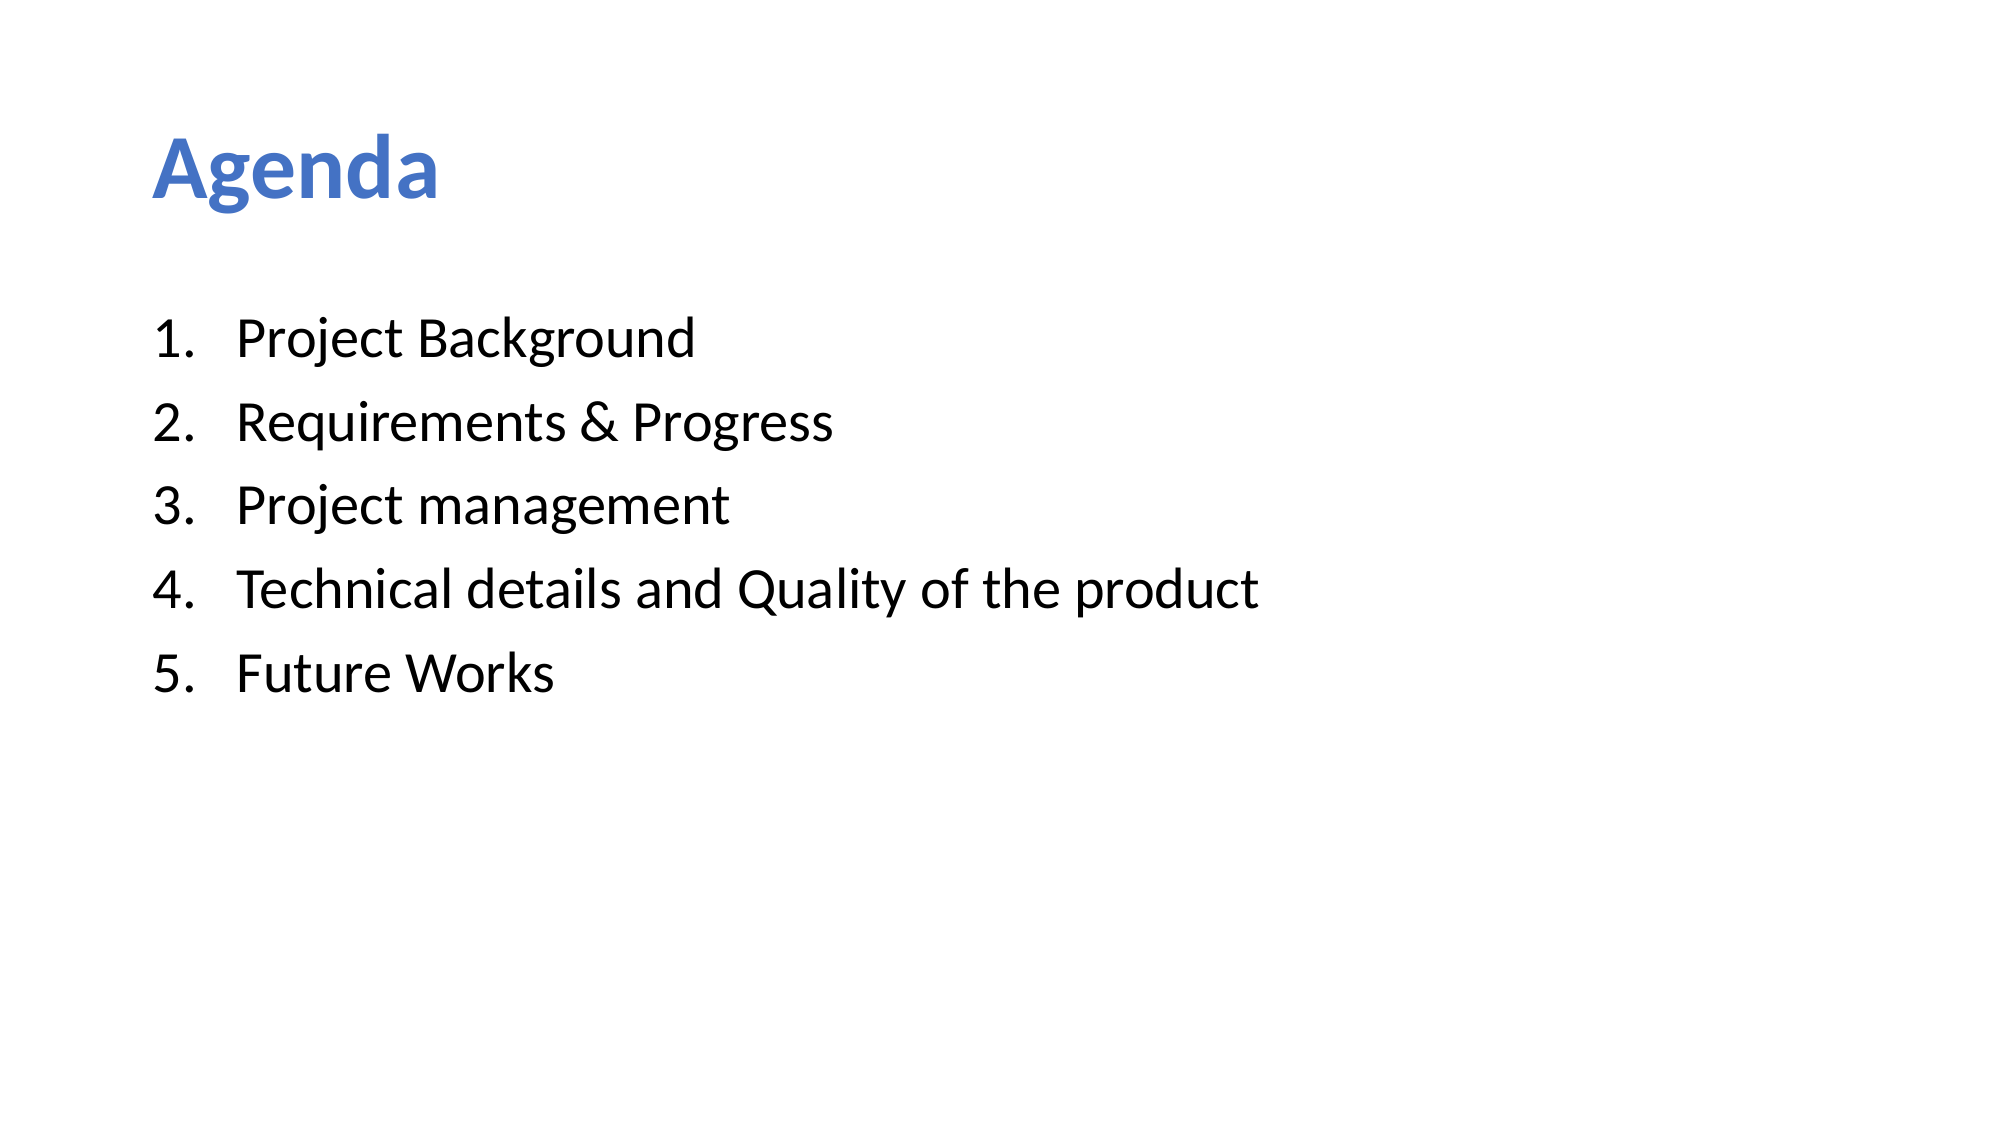

# Agenda
Project Background
Requirements & Progress
Project management
Technical details and Quality of the product
Future Works